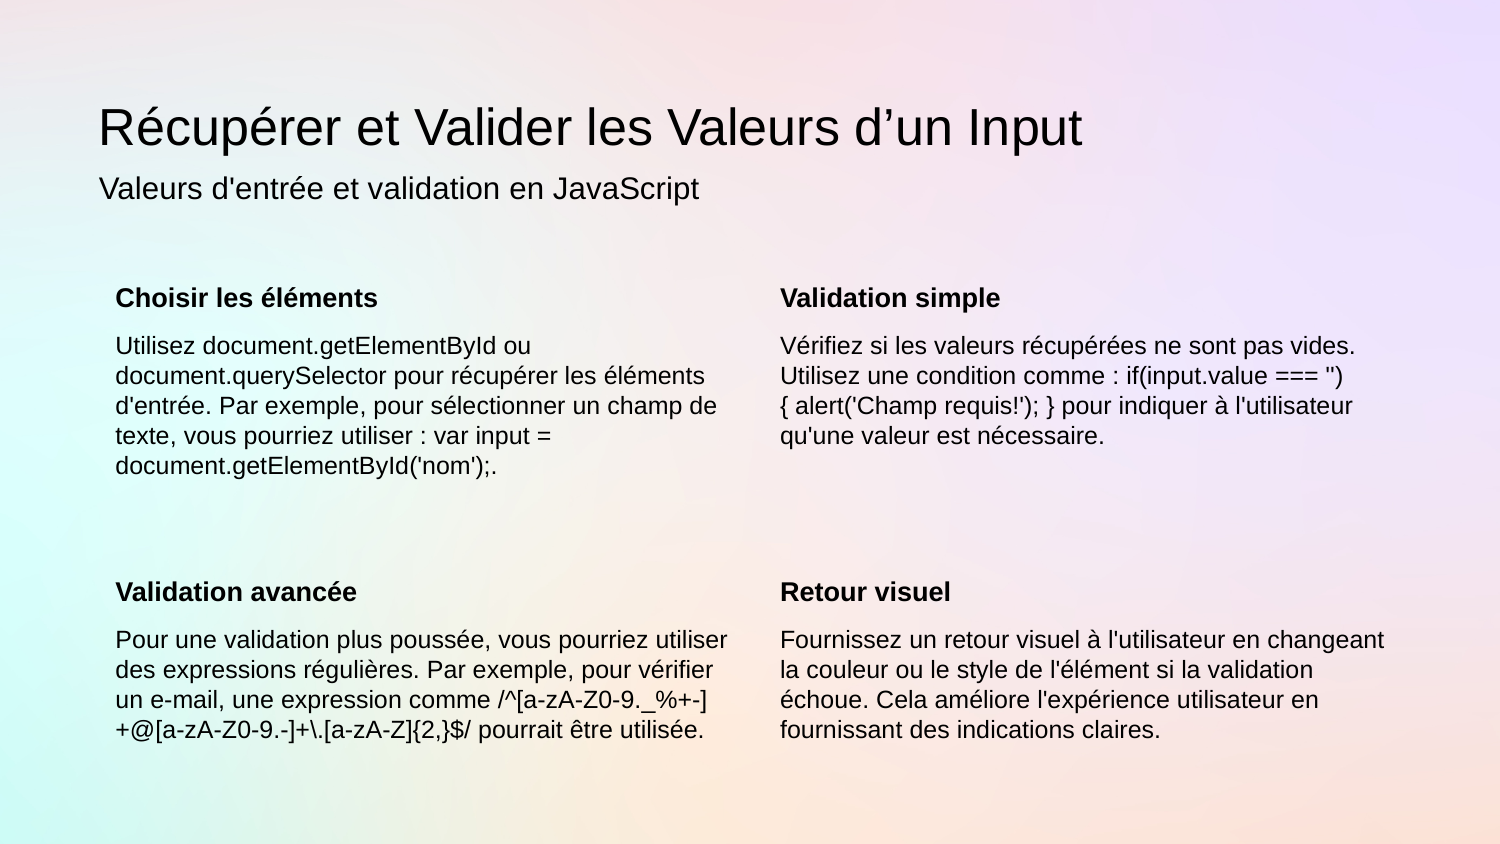

Récupérer et Valider les Valeurs d’un Input
Valeurs d'entrée et validation en JavaScript
Choisir les éléments
Validation simple
Utilisez document.getElementById ou document.querySelector pour récupérer les éléments d'entrée. Par exemple, pour sélectionner un champ de texte, vous pourriez utiliser : var input = document.getElementById('nom');.
Vérifiez si les valeurs récupérées ne sont pas vides. Utilisez une condition comme : if(input.value === '') { alert('Champ requis!'); } pour indiquer à l'utilisateur qu'une valeur est nécessaire.
Validation avancée
Retour visuel
Pour une validation plus poussée, vous pourriez utiliser des expressions régulières. Par exemple, pour vérifier un e-mail, une expression comme /^[a-zA-Z0-9._%+-]+@[a-zA-Z0-9.-]+\.[a-zA-Z]{2,}$/ pourrait être utilisée.
Fournissez un retour visuel à l'utilisateur en changeant la couleur ou le style de l'élément si la validation échoue. Cela améliore l'expérience utilisateur en fournissant des indications claires.